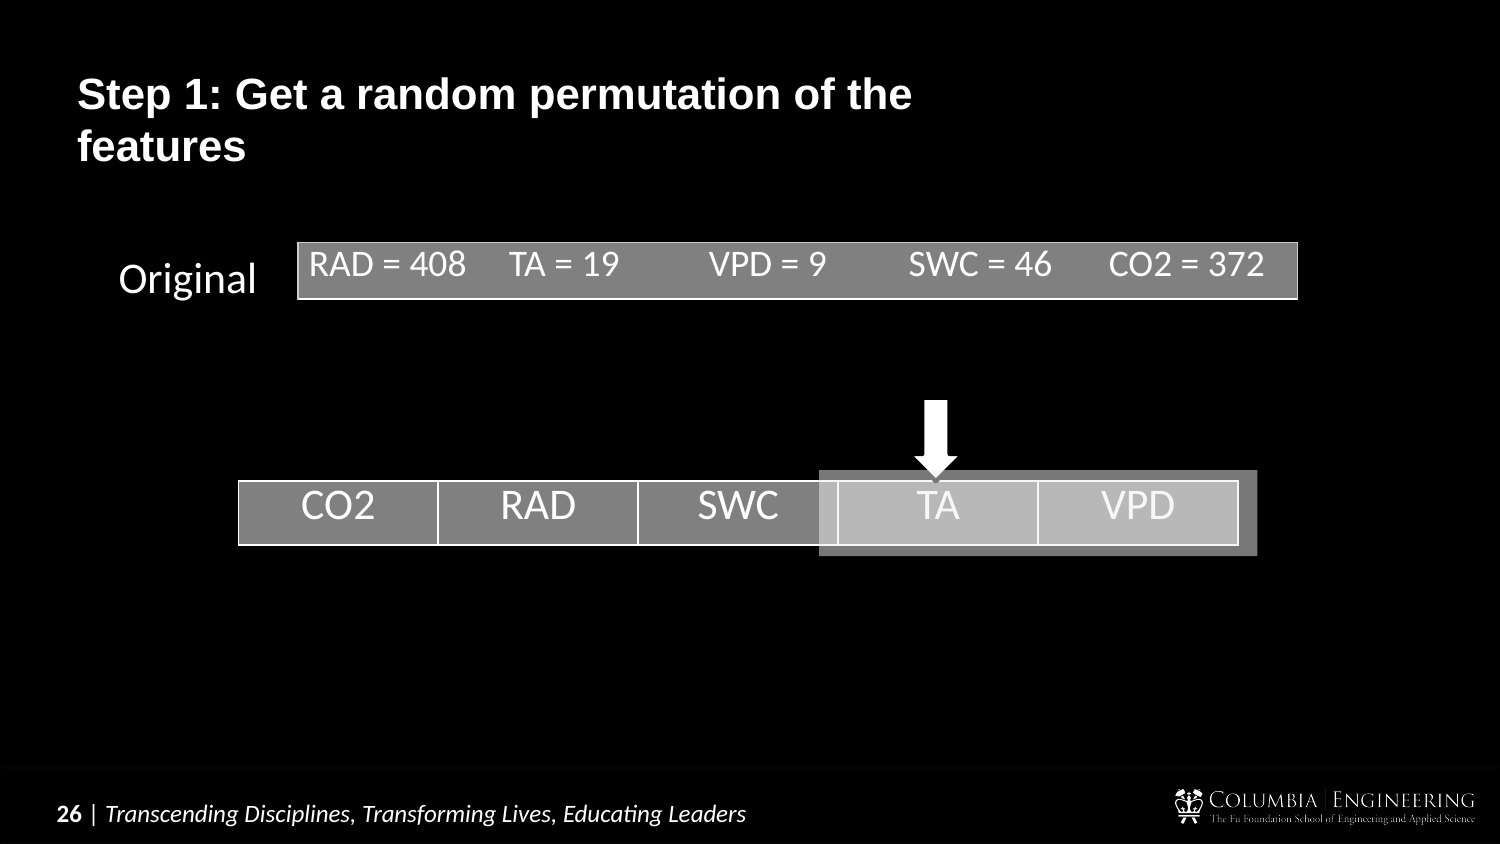

Step 1: Get a random permutation of the features
| RAD = 408 | TA = 19 | VPD = 9 | SWC = 46 | CO2 = 372 |
| --- | --- | --- | --- | --- |
Original

| CO2 | RAD | SWC | TA | VPD |
| --- | --- | --- | --- | --- |